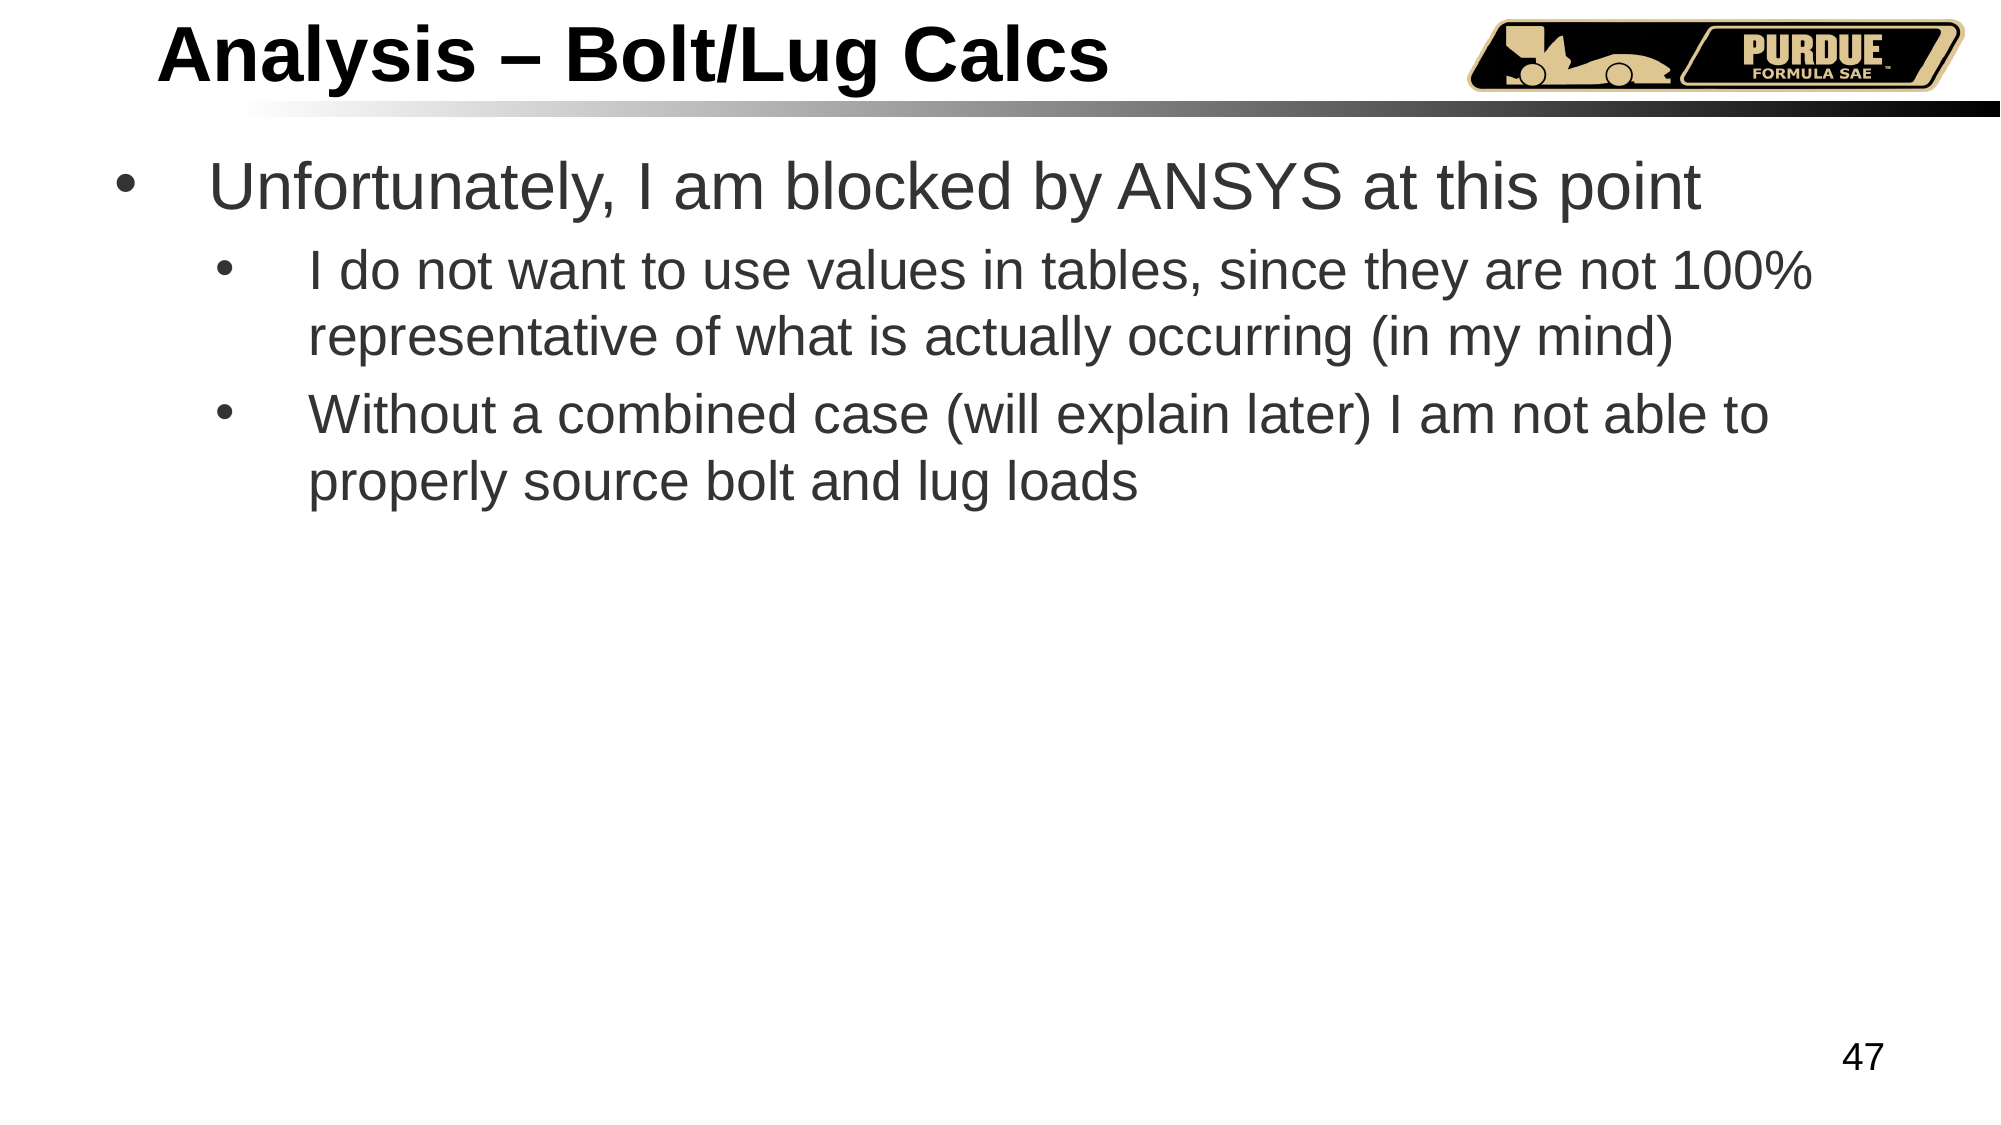

# Analysis – Bolt/Lug Calcs
Unfortunately, I am blocked by ANSYS at this point
I do not want to use values in tables, since they are not 100% representative of what is actually occurring (in my mind)
Without a combined case (will explain later) I am not able to properly source bolt and lug loads
47